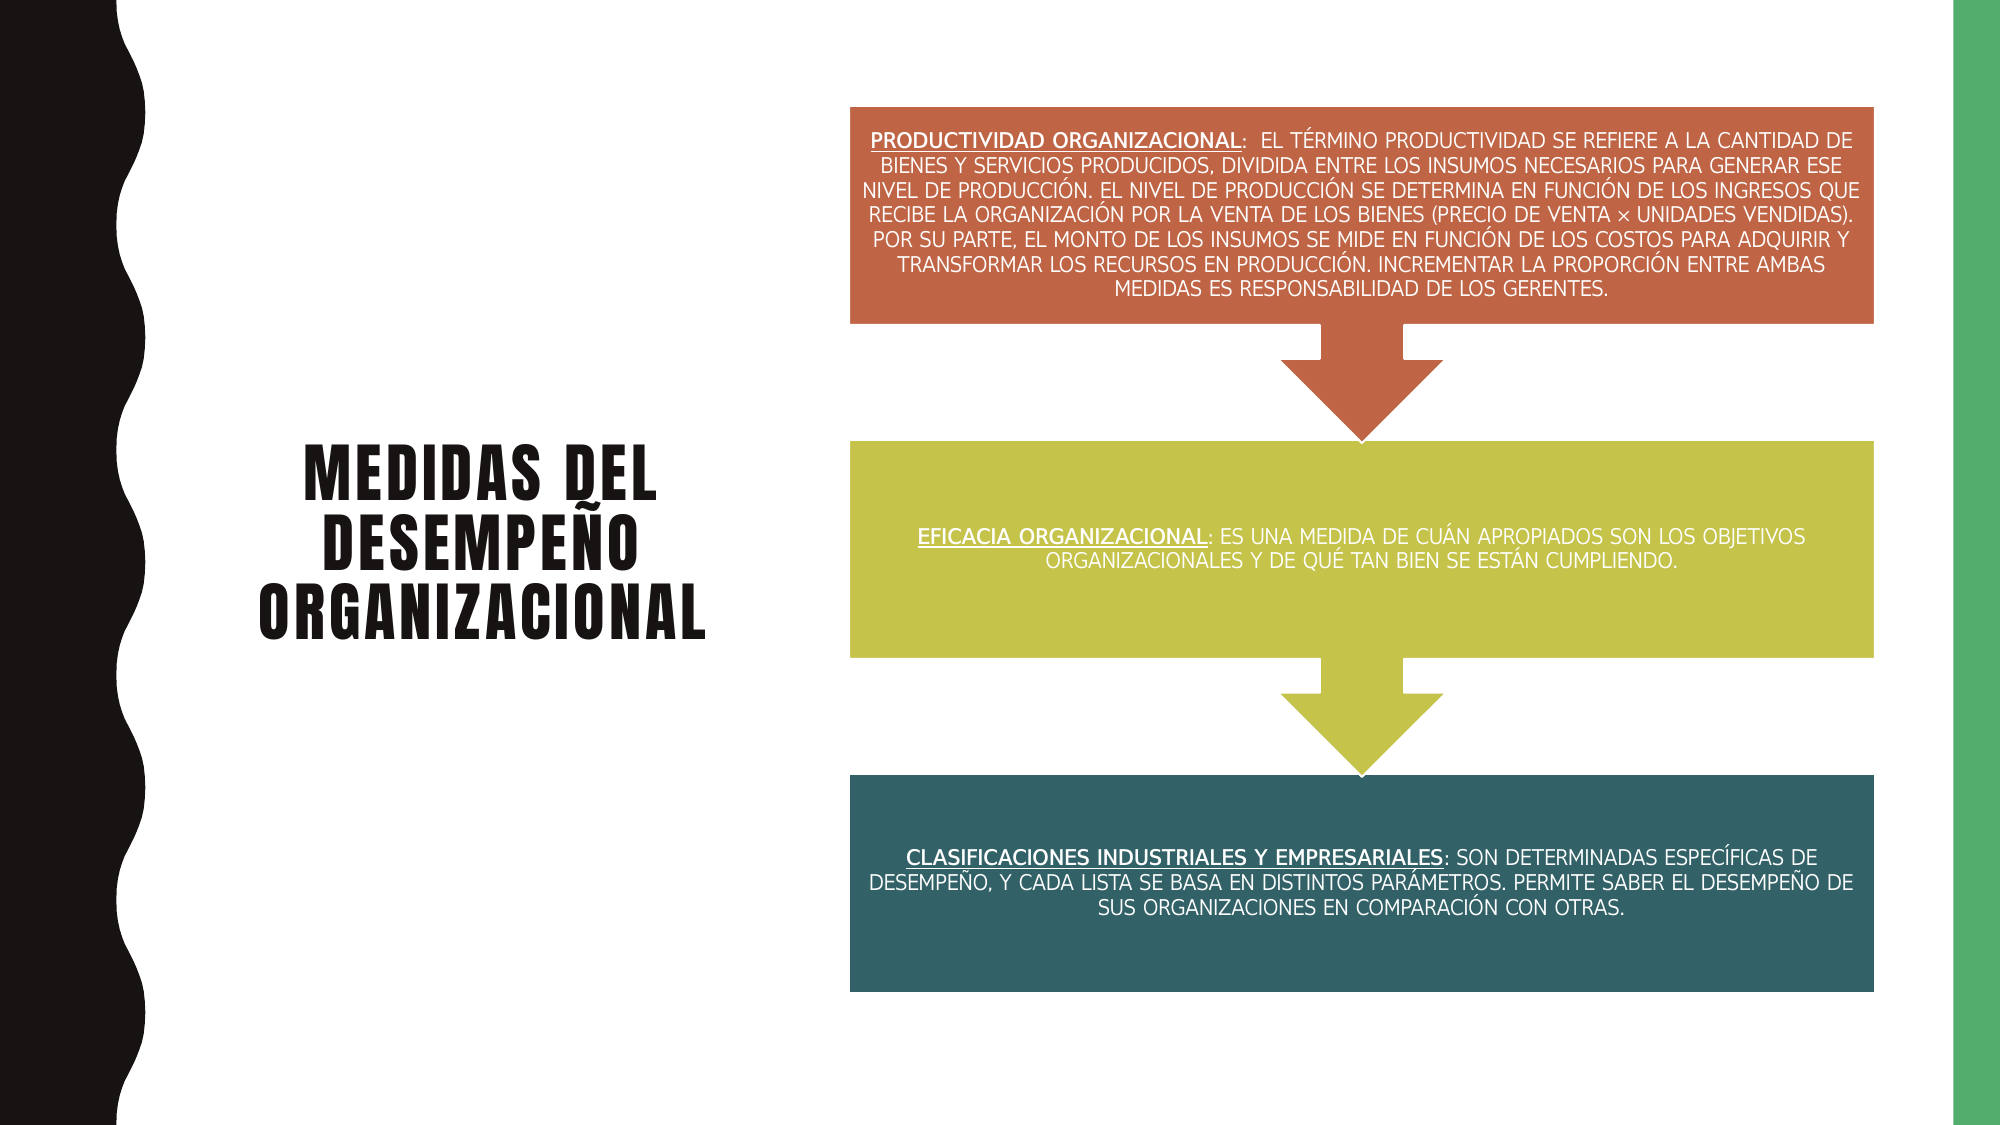

CLASIFICACIONES INDUSTRIALES Y EMPRESARIALES: SON DETERMINADAS ESPECÍFICAS DE DESEMPEÑO, Y CADA LISTA SE BASA EN DISTINTOS PARÁMETROS. PERMITE SABER EL DESEMPEÑO DE SUS ORGANIZACIONES EN COMPARACIÓN CON OTRAS.
EFICACIA ORGANIZACIONAL: ES UNA MEDIDA DE CUÁN APROPIADOS SON LOS OBJETIVOS ORGANIZACIONALES Y DE QUÉ TAN BIEN SE ESTÁN CUMPLIENDO.
PRODUCTIVIDAD ORGANIZACIONAL:  EL TÉRMINO PRODUCTIVIDAD SE REFIERE A LA CANTIDAD DE BIENES Y SERVICIOS PRODUCIDOS, DIVIDIDA ENTRE LOS INSUMOS NECESARIOS PARA GENERAR ESE NIVEL DE PRODUCCIÓN. EL NIVEL DE PRODUCCIÓN SE DETERMINA EN FUNCIÓN DE LOS INGRESOS QUE RECIBE LA ORGANIZACIÓN POR LA VENTA DE LOS BIENES (PRECIO DE VENTA × UNIDADES VENDIDAS). POR SU PARTE, EL MONTO DE LOS INSUMOS SE MIDE EN FUNCIÓN DE LOS COSTOS PARA ADQUIRIR Y TRANSFORMAR LOS RECURSOS EN PRODUCCIÓN. INCREMENTAR LA PROPORCIÓN ENTRE AMBAS MEDIDAS ES RESPONSABILIDAD DE LOS GERENTES.
# MEDIDAS DEL DESEMPEÑO ORGANIZACIONAL